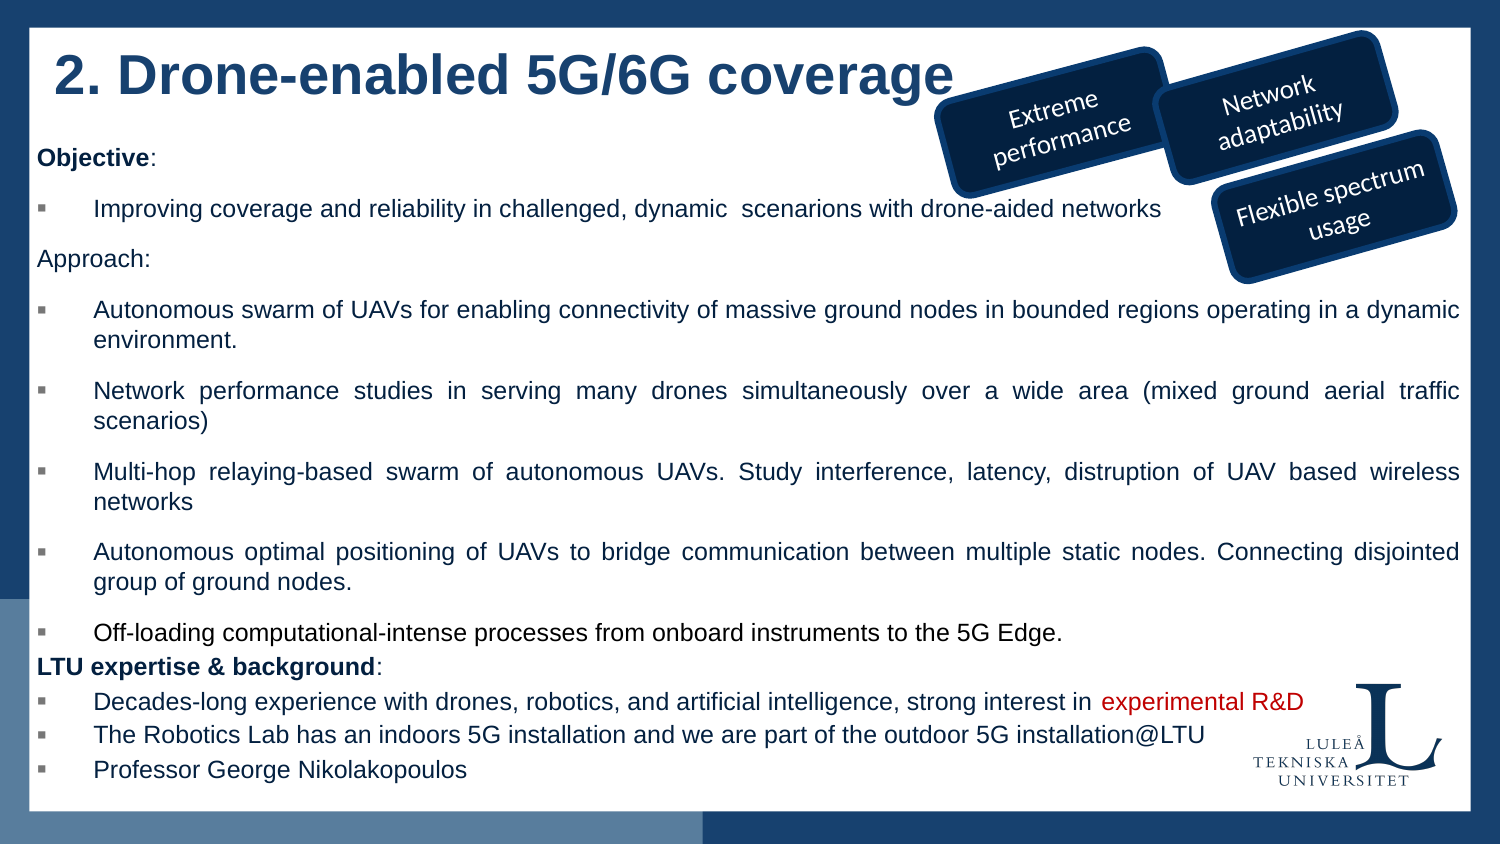

Network
adaptability
# 2. Drone-enabled 5G/6G coverage

Extreme
performance

Flexible spectrum
usage
Objective:
Improving coverage and reliability in challenged, dynamic  scenarions with drone-aided networks
Approach:
Autonomous swarm of UAVs for enabling connectivity of massive ground nodes in bounded regions operating in a dynamic environment.
Network performance studies in serving many drones simultaneously over a wide area (mixed ground aerial traffic scenarios)
Multi-hop relaying-based swarm of autonomous UAVs. Study interference, latency, distruption of UAV based wireless networks
Autonomous optimal positioning of UAVs to bridge communication between multiple static nodes. Connecting disjointed group of ground nodes.
Off-loading computational-intense processes from onboard instruments to the 5G Edge.
LTU expertise & background:
Decades-long experience with drones, robotics, and artificial intelligence, strong interest in experimental R&D
The Robotics Lab has an indoors 5G installation and we are part of the outdoor 5G installation@LTU
Professor George Nikolakopoulos
43